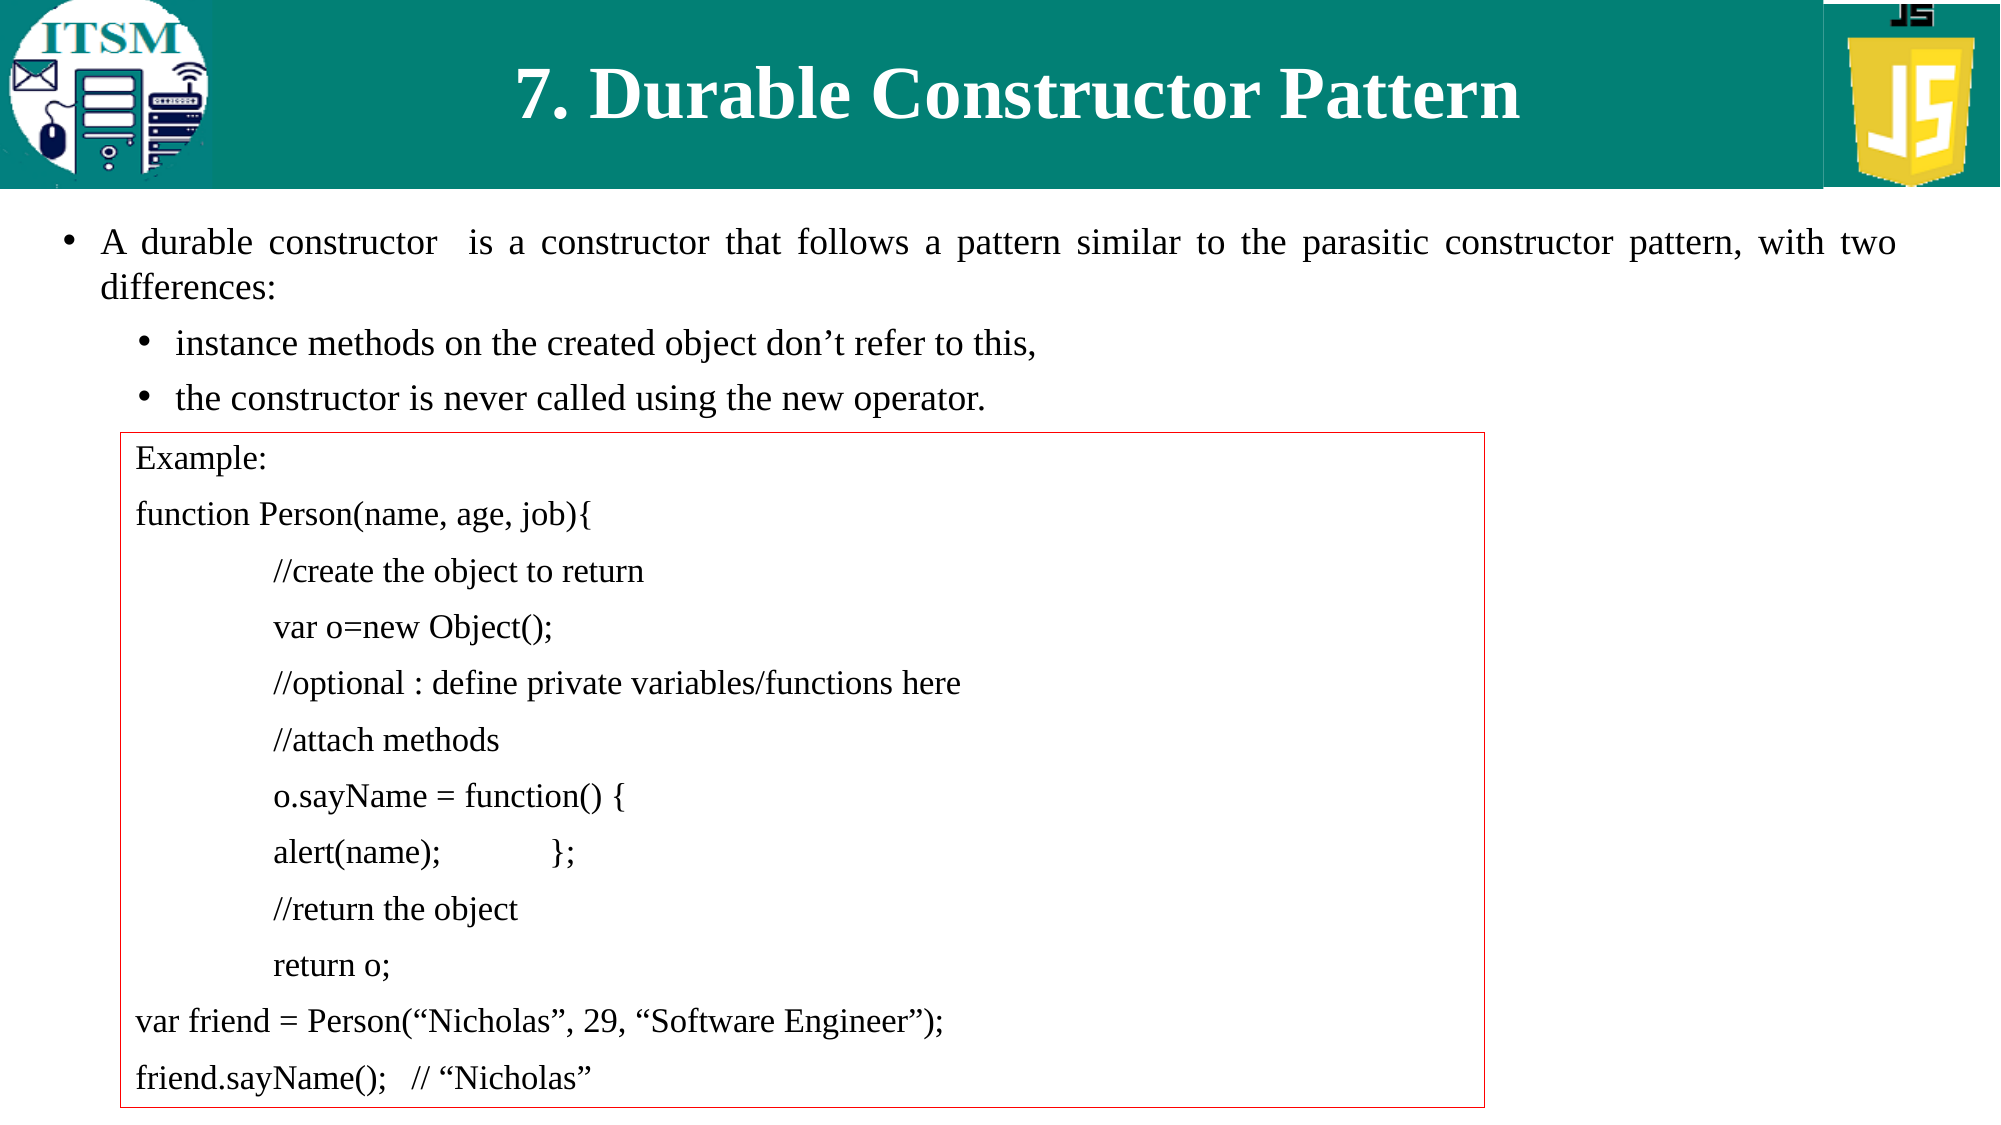

# 7. Durable Constructor Pattern
A durable constructor  is a constructor that follows a pattern similar to the parasitic constructor pattern, with two differences:
instance methods on the created object don’t refer to this,
the constructor is never called using the new operator.
Example:
function Person(name, age, job){
	//create the object to return
	var o=new Object();
	//optional : define private variables/functions here
	//attach methods
	o.sayName = function() {
		alert(name);	};
	//return the object
	return o;
var friend = Person(“Nicholas”, 29, “Software Engineer”);
friend.sayName();	// “Nicholas”